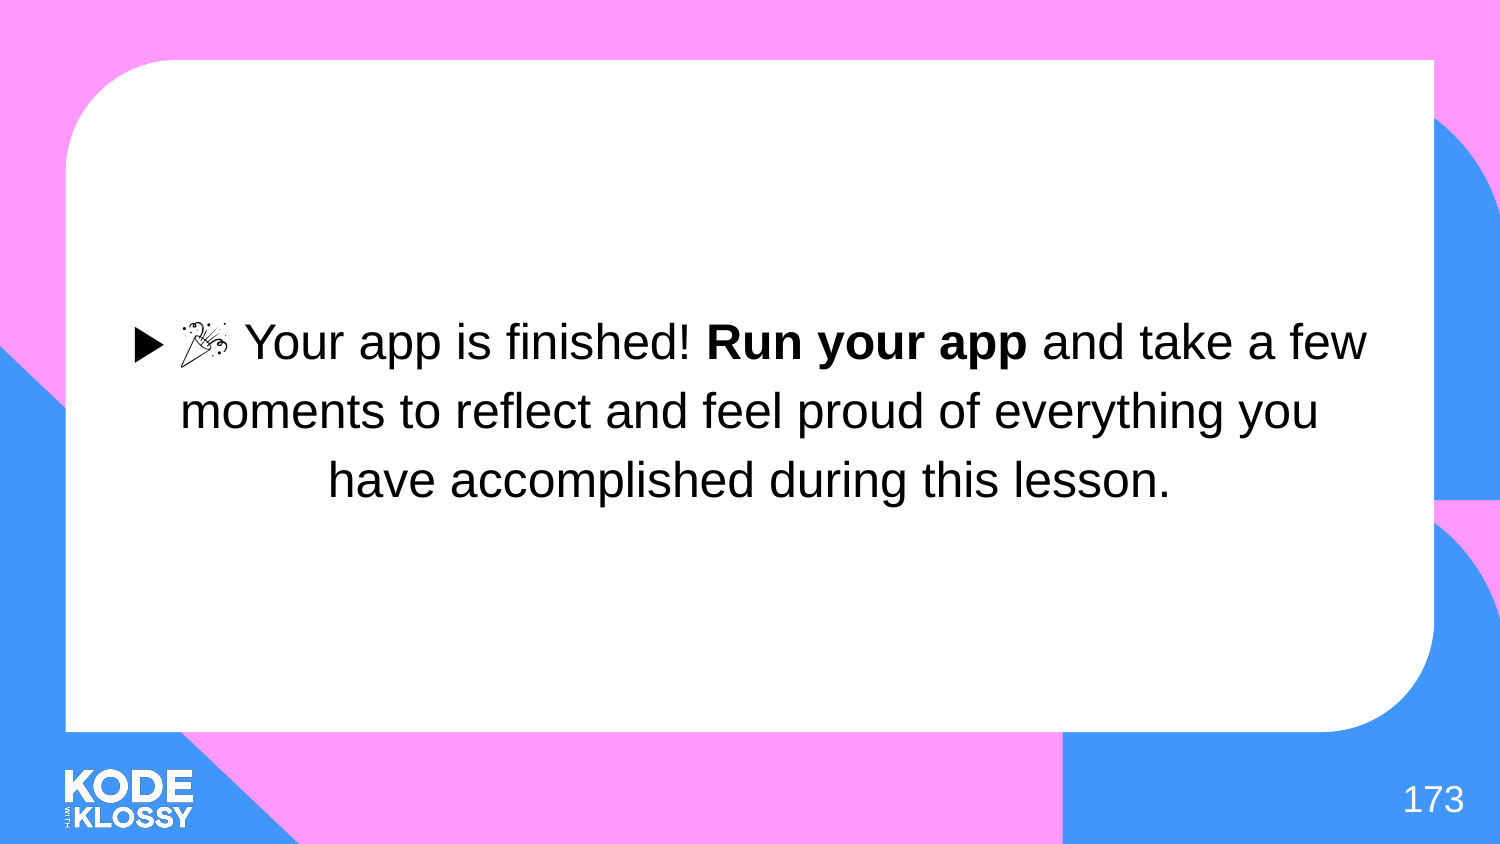

# ▶️ 🎉 Your app is finished! Run your app and take a few moments to reflect and feel proud of everything you have accomplished during this lesson.